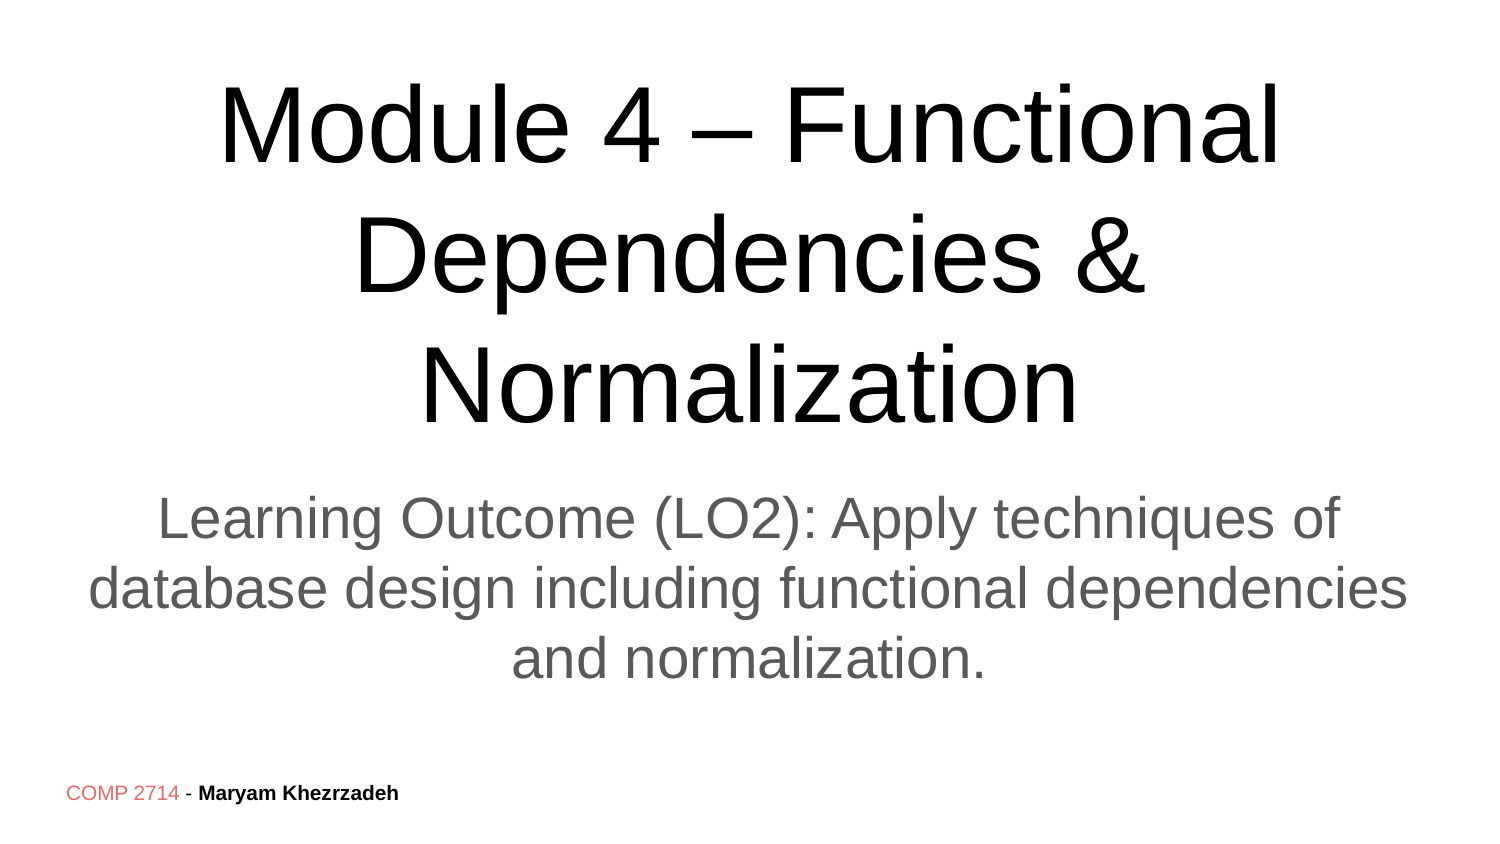

# Module 4 – Functional Dependencies & Normalization
Learning Outcome (LO2): Apply techniques of database design including functional dependencies and normalization.